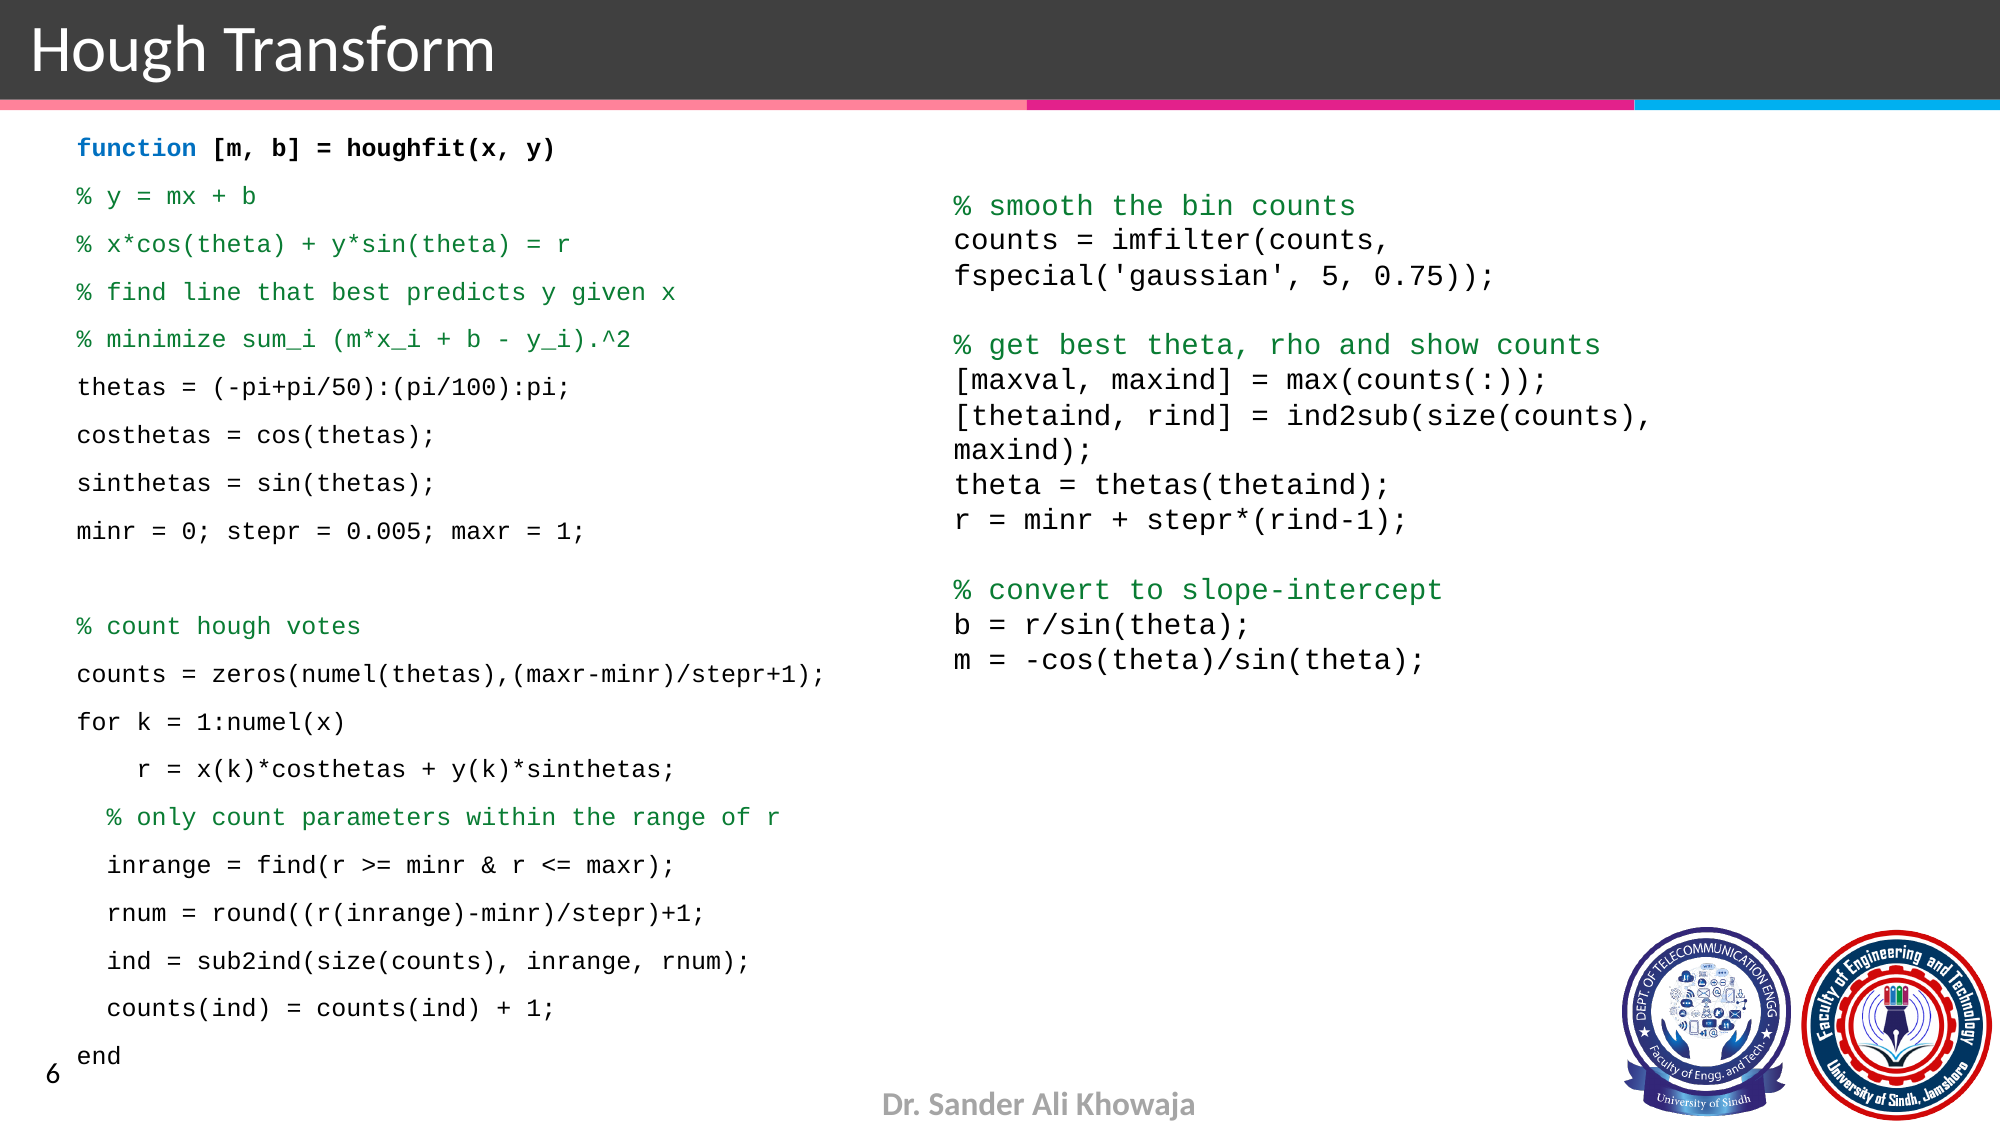

# Hough Transform
function [m, b] = houghfit(x, y)
% y = mx + b
% x*cos(theta) + y*sin(theta) = r
% find line that best predicts y given x
% minimize sum_i (m*x_i + b - y_i).^2
thetas = (-pi+pi/50):(pi/100):pi;
costhetas = cos(thetas);
sinthetas = sin(thetas);
minr = 0; stepr = 0.005; maxr = 1;

% count hough votes
counts = zeros(numel(thetas),(maxr-minr)/stepr+1);
for k = 1:numel(x)
    r = x(k)*costhetas + y(k)*sinthetas;
  % only count parameters within the range of r
  inrange = find(r >= minr & r <= maxr);
  rnum = round((r(inrange)-minr)/stepr)+1;
  ind = sub2ind(size(counts), inrange, rnum);
  counts(ind) = counts(ind) + 1;
end

% smooth the bin counts
counts = imfilter(counts, fspecial('gaussian', 5, 0.75));

% get best theta, rho and show counts
[maxval, maxind] = max(counts(:));
[thetaind, rind] = ind2sub(size(counts), maxind);
theta = thetas(thetaind);
r = minr + stepr*(rind-1);

% convert to slope-intercept
b = r/sin(theta);
m = -cos(theta)/sin(theta);

6